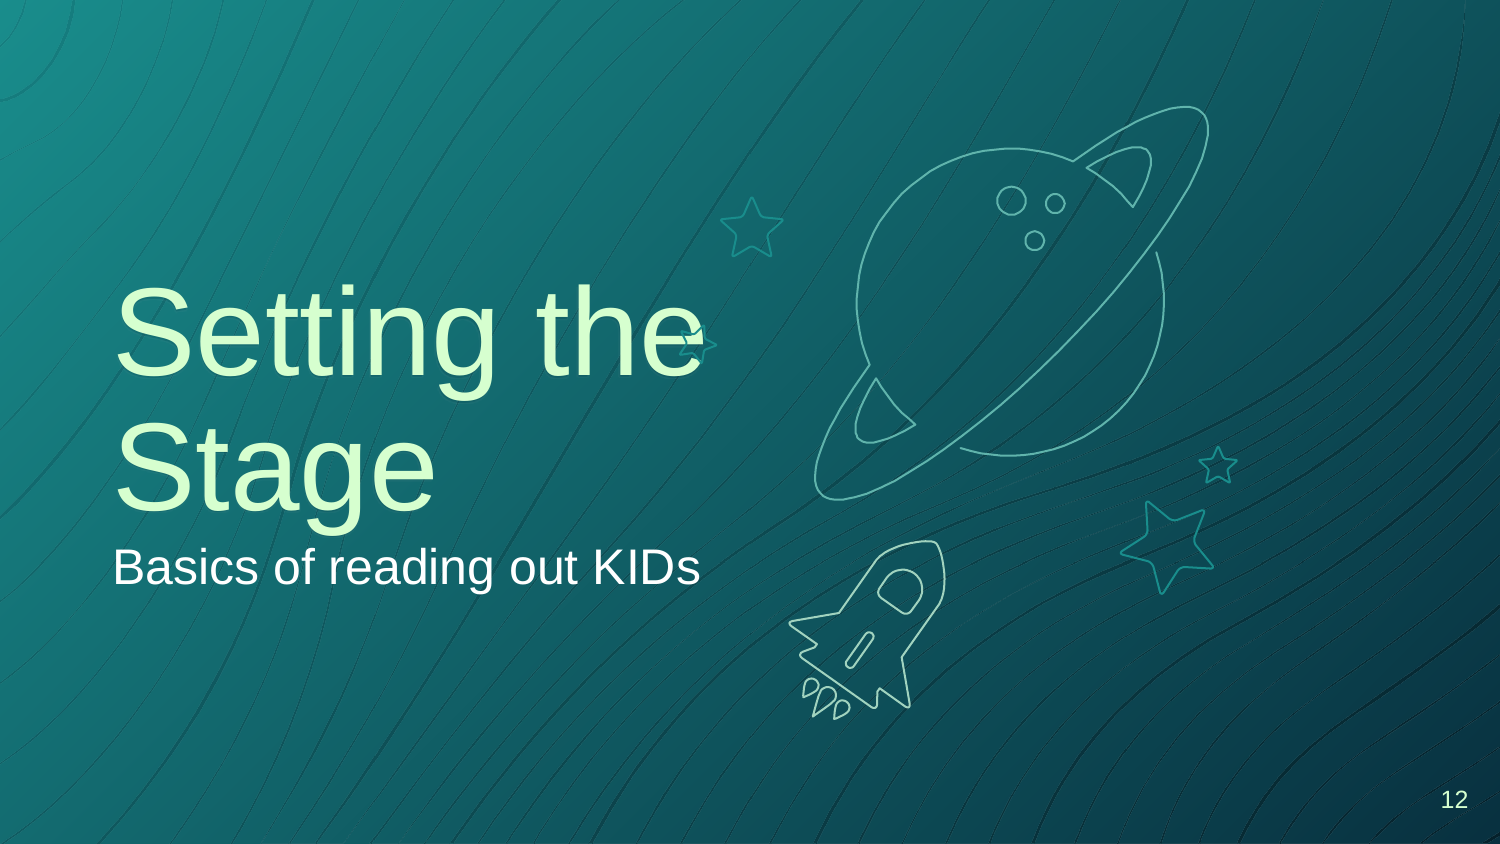

Setting the Stage

Basics of reading out KIDs

12